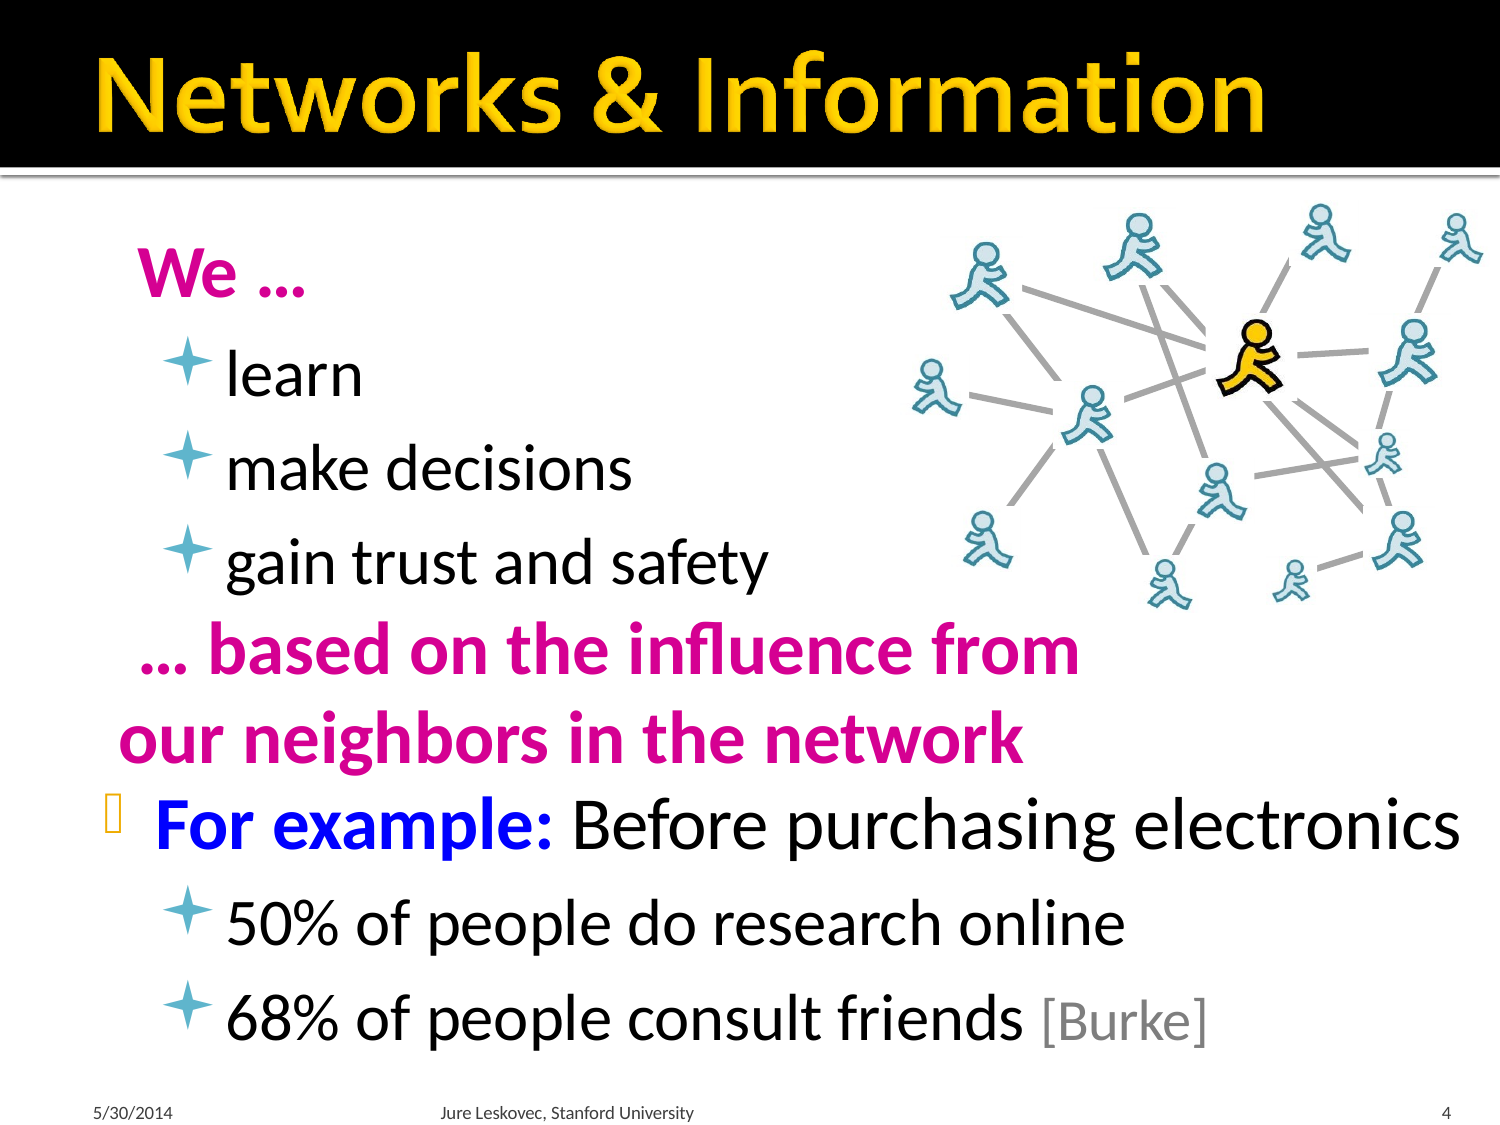

We …
learn
make decisions
gain trust and safety
… based on the influence from  our neighbors in the network
For example: Before purchasing electronics
50% of people do research online
68% of people consult friends [Burke]

5/30/2014
Jure Leskovec, Stanford University
4